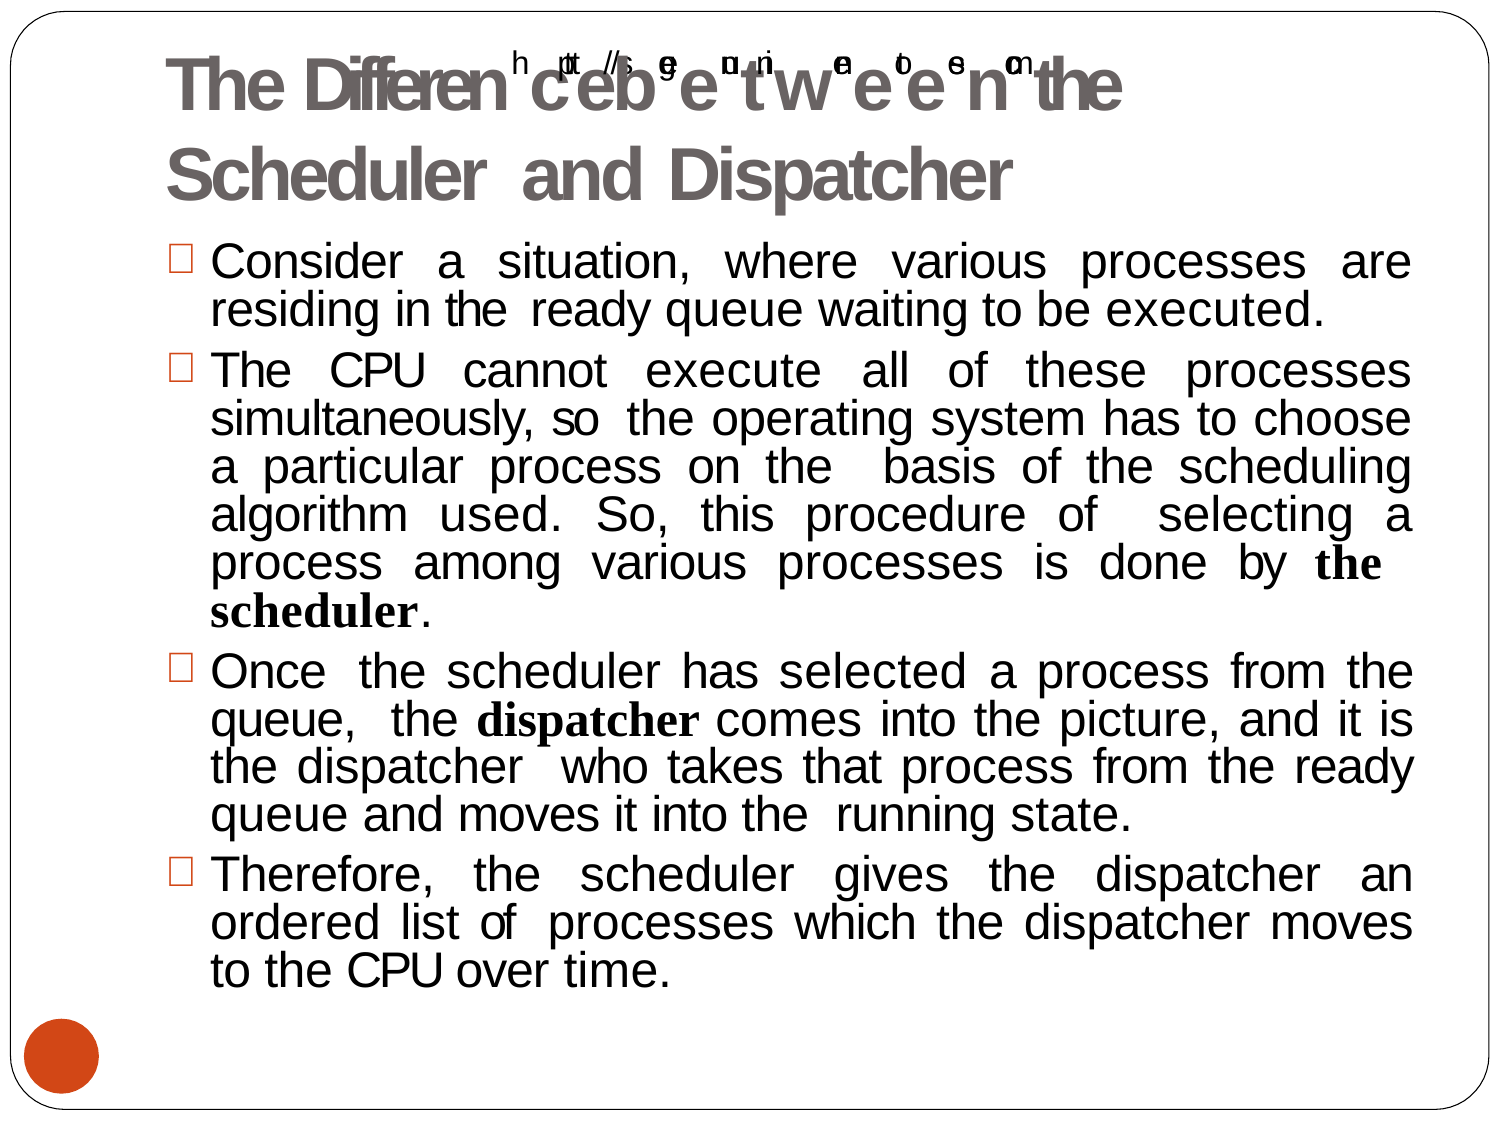

# The Differenhcttpes://bgeenutinweneoteesn.comthe Scheduler  and Dispatcher
Consider a situation, where various processes are residing in the  ready queue waiting to be executed.
The CPU cannot execute all of these processes simultaneously, so  the operating system has to choose a particular process on the  basis of the scheduling algorithm used. So, this procedure of  selecting a process among various processes is done by the  scheduler.
Once the scheduler has selected a process from the queue,  the dispatcher comes into the picture, and it is the dispatcher  who takes that process from the ready queue and moves it into the  running state.
Therefore, the scheduler gives the dispatcher an ordered list of  processes which the dispatcher moves to the CPU over time.